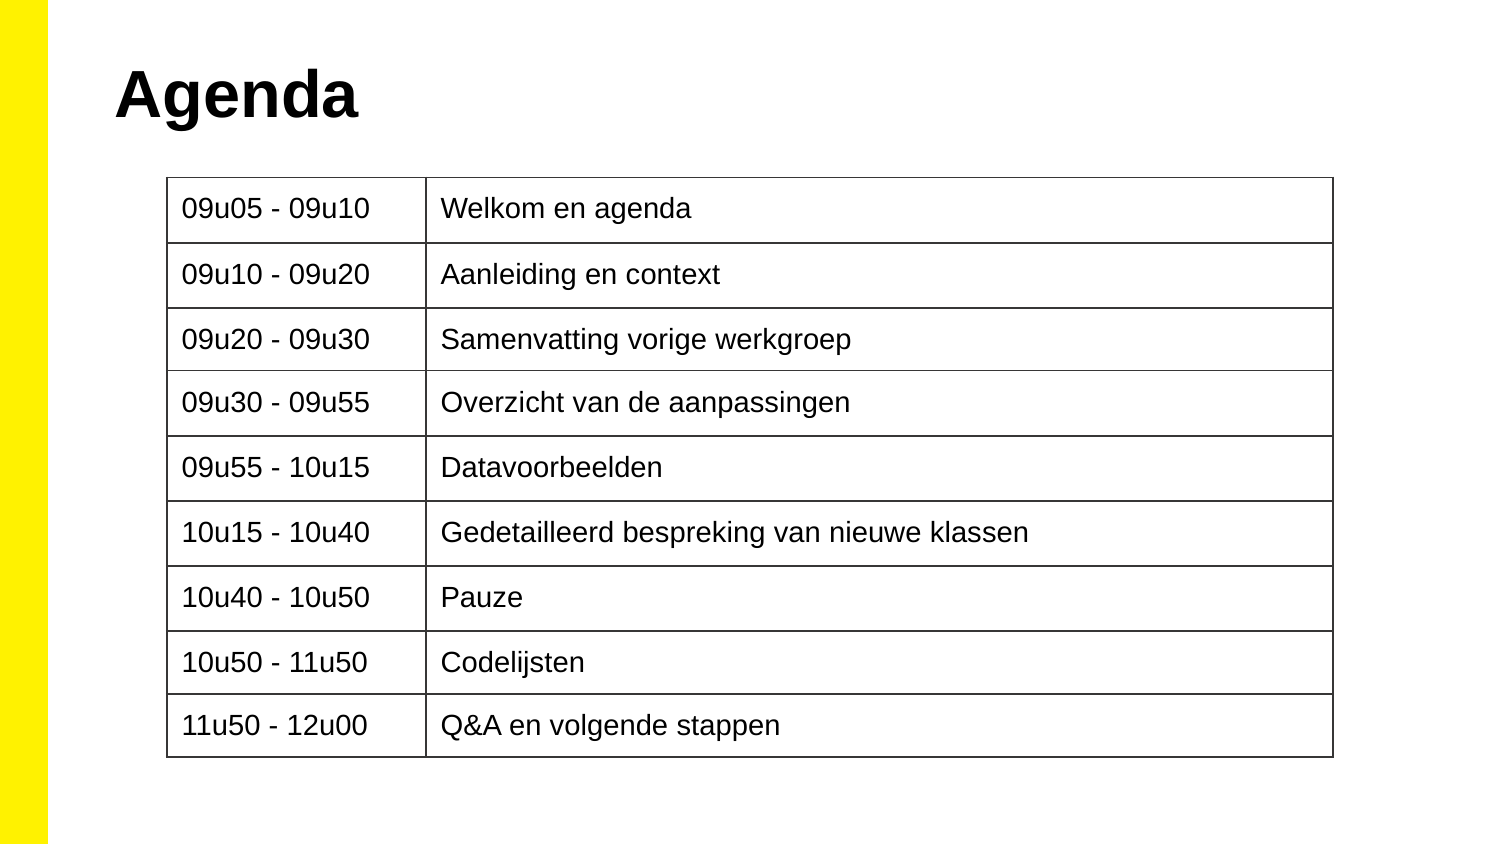

Agenda
| 09u05 - 09u10 | Welkom en agenda |
| --- | --- |
| 09u10 - 09u20 | Aanleiding en context |
| 09u20 - 09u30 | Samenvatting vorige werkgroep |
| 09u30 - 09u55 | Overzicht van de aanpassingen |
| 09u55 - 10u15 | Datavoorbeelden |
| 10u15 - 10u40 | Gedetailleerd bespreking van nieuwe klassen |
| 10u40 - 10u50 | Pauze |
| 10u50 - 11u50 | Codelijsten |
| 11u50 - 12u00 | Q&A en volgende stappen |